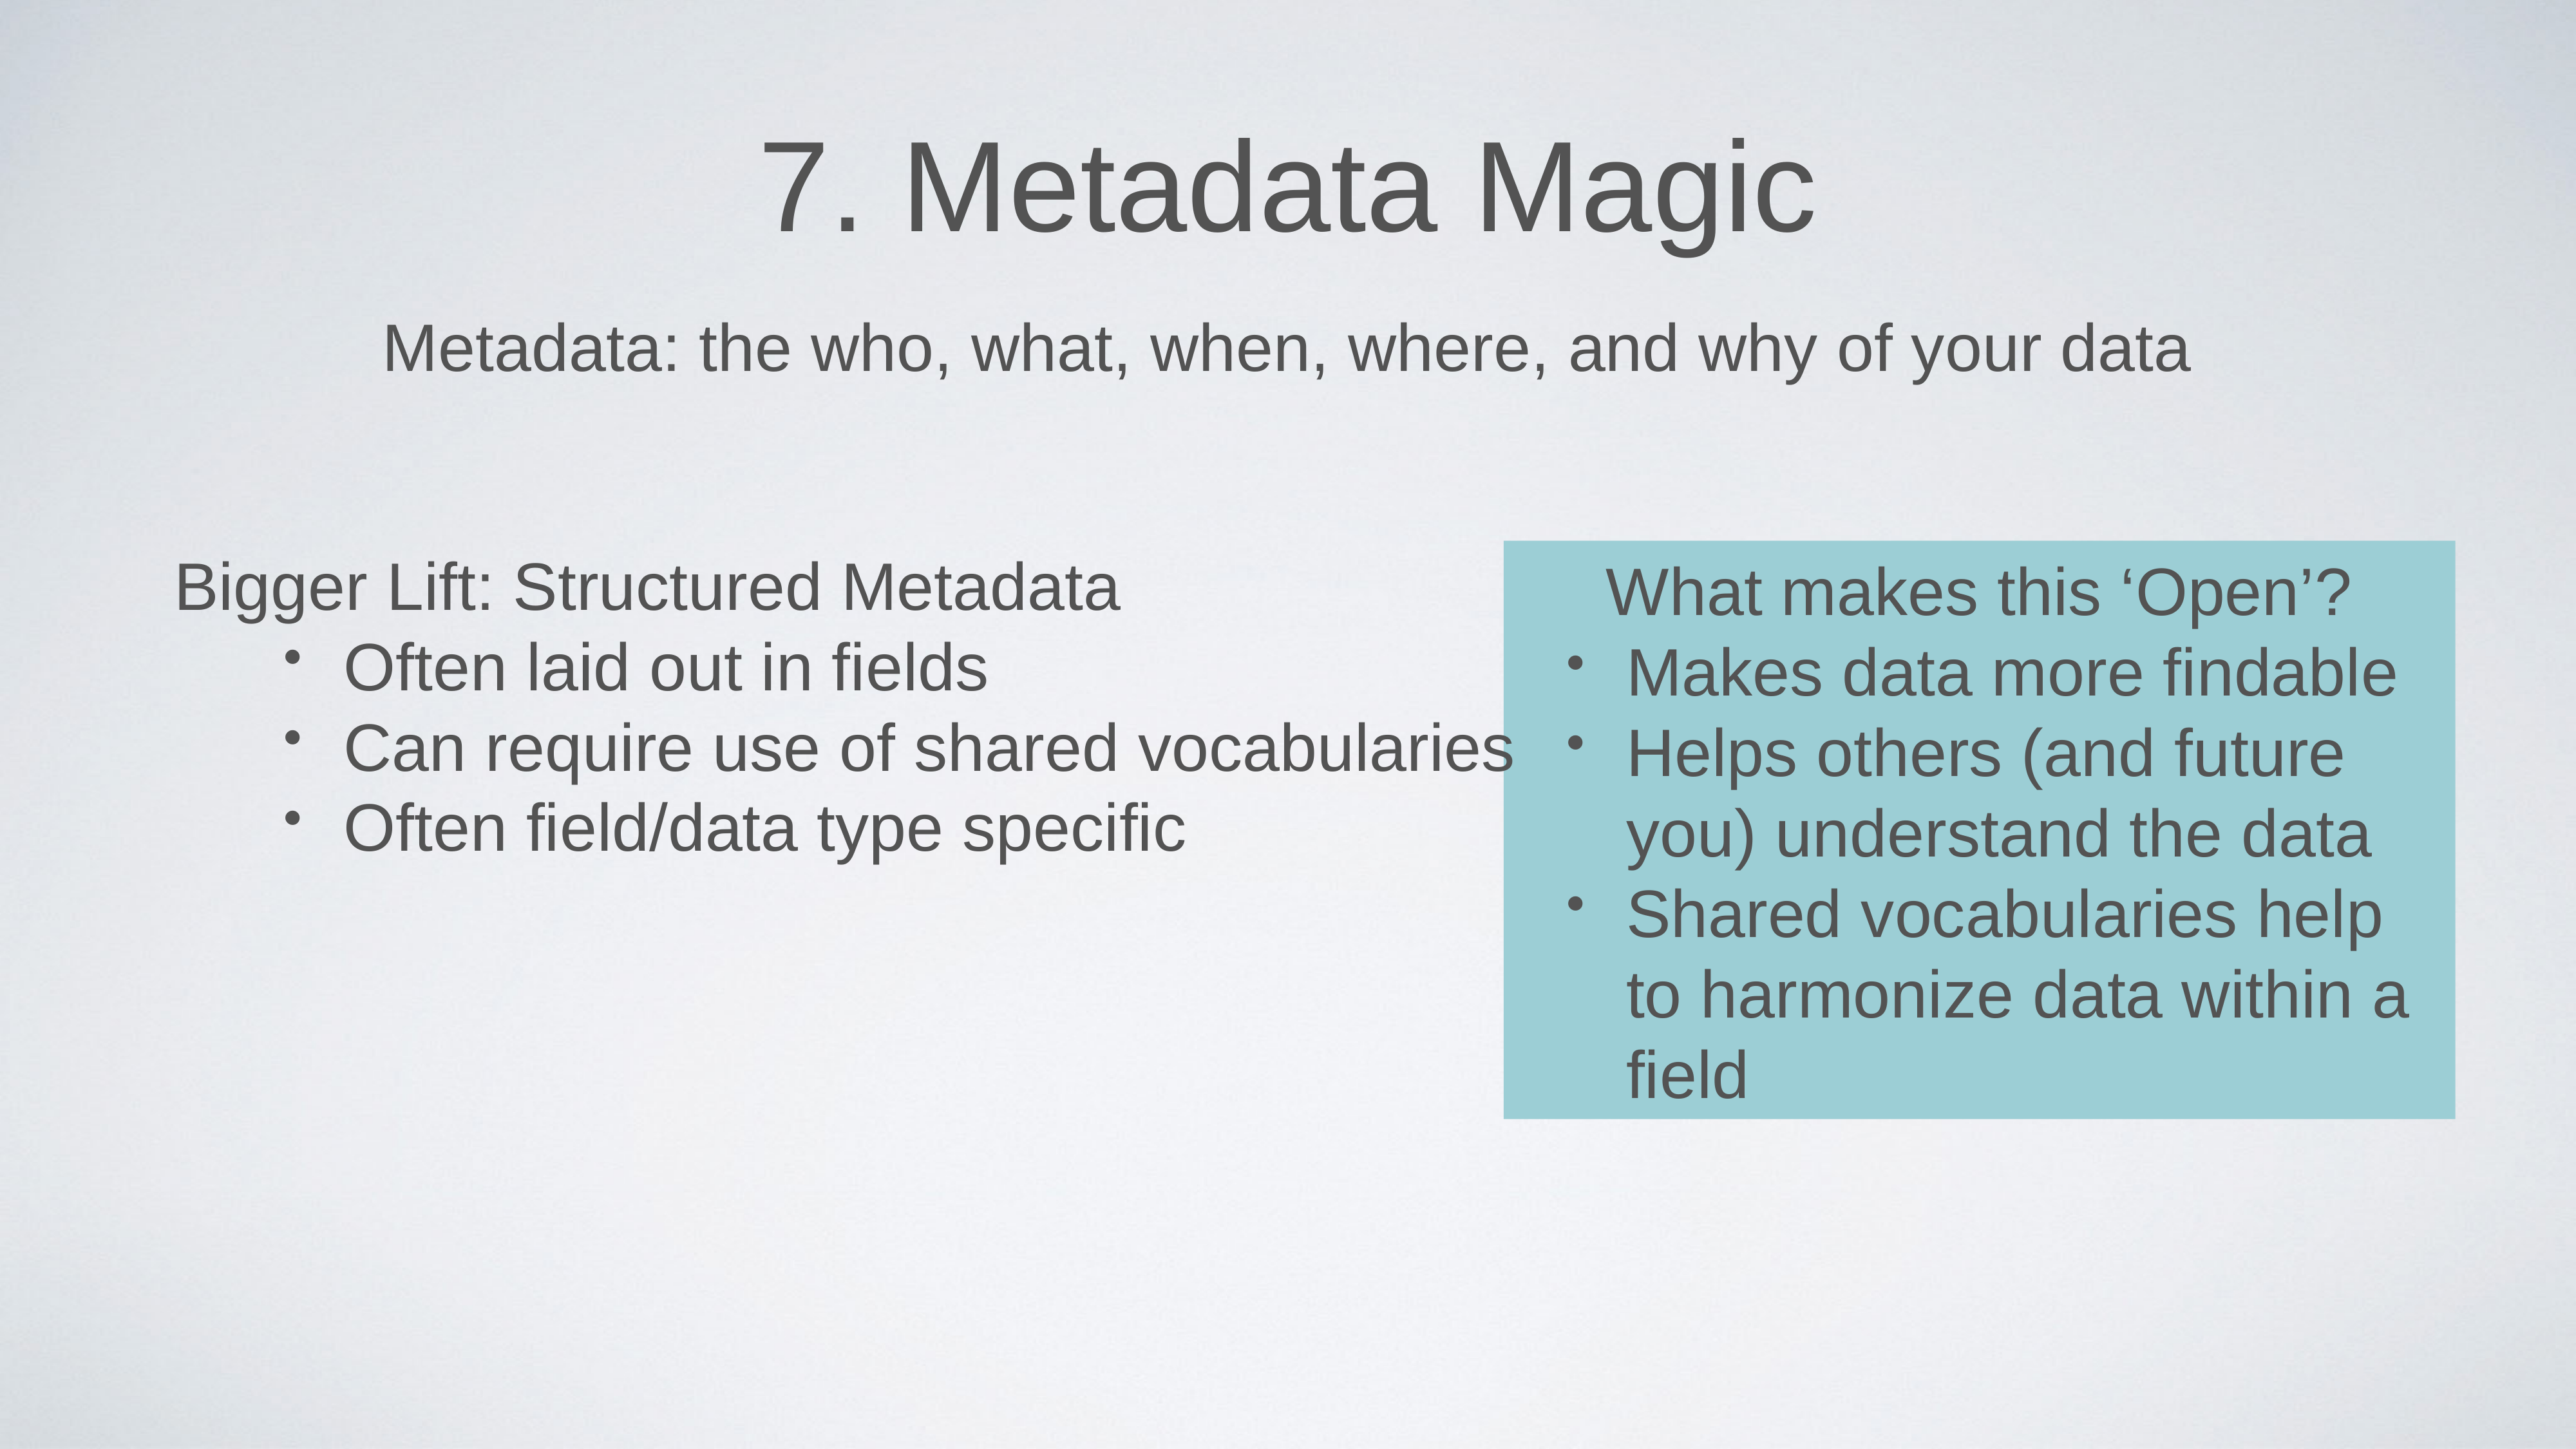

# 7. Metadata Magic
Metadata: the who, what, when, where, and why of your data
Bigger Lift: Structured Metadata
Often laid out in fields
Can require use of shared vocabularies
Often field/data type specific
What makes this ‘Open’?
Makes data more findable
Helps others (and future you) understand the data
Shared vocabularies help to harmonize data within a field